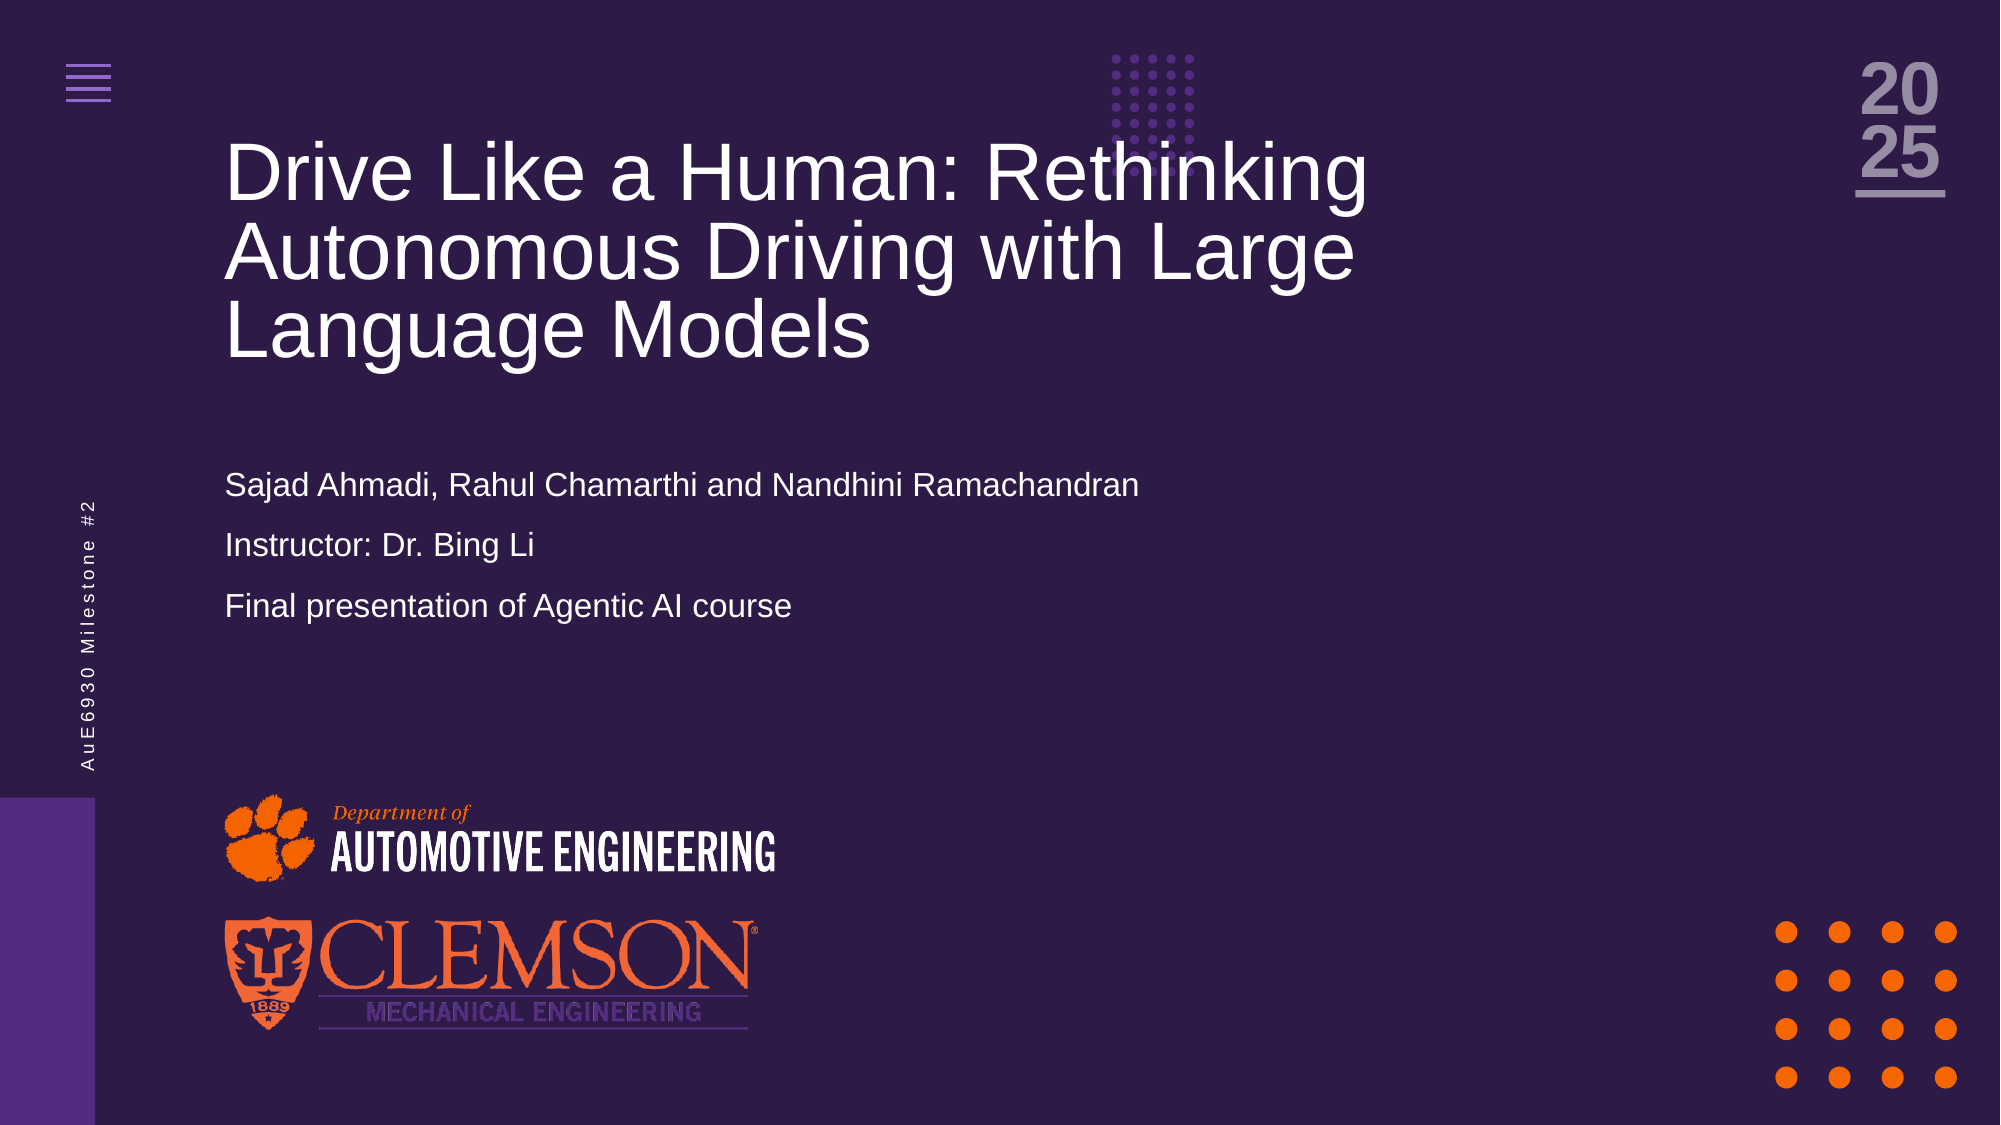

# Drive Like a Human: Rethinking Autonomous Driving with Large Language Models
Sajad Ahmadi, Rahul Chamarthi and Nandhini Ramachandran
Instructor: Dr. Bing Li
Final presentation of Agentic AI course